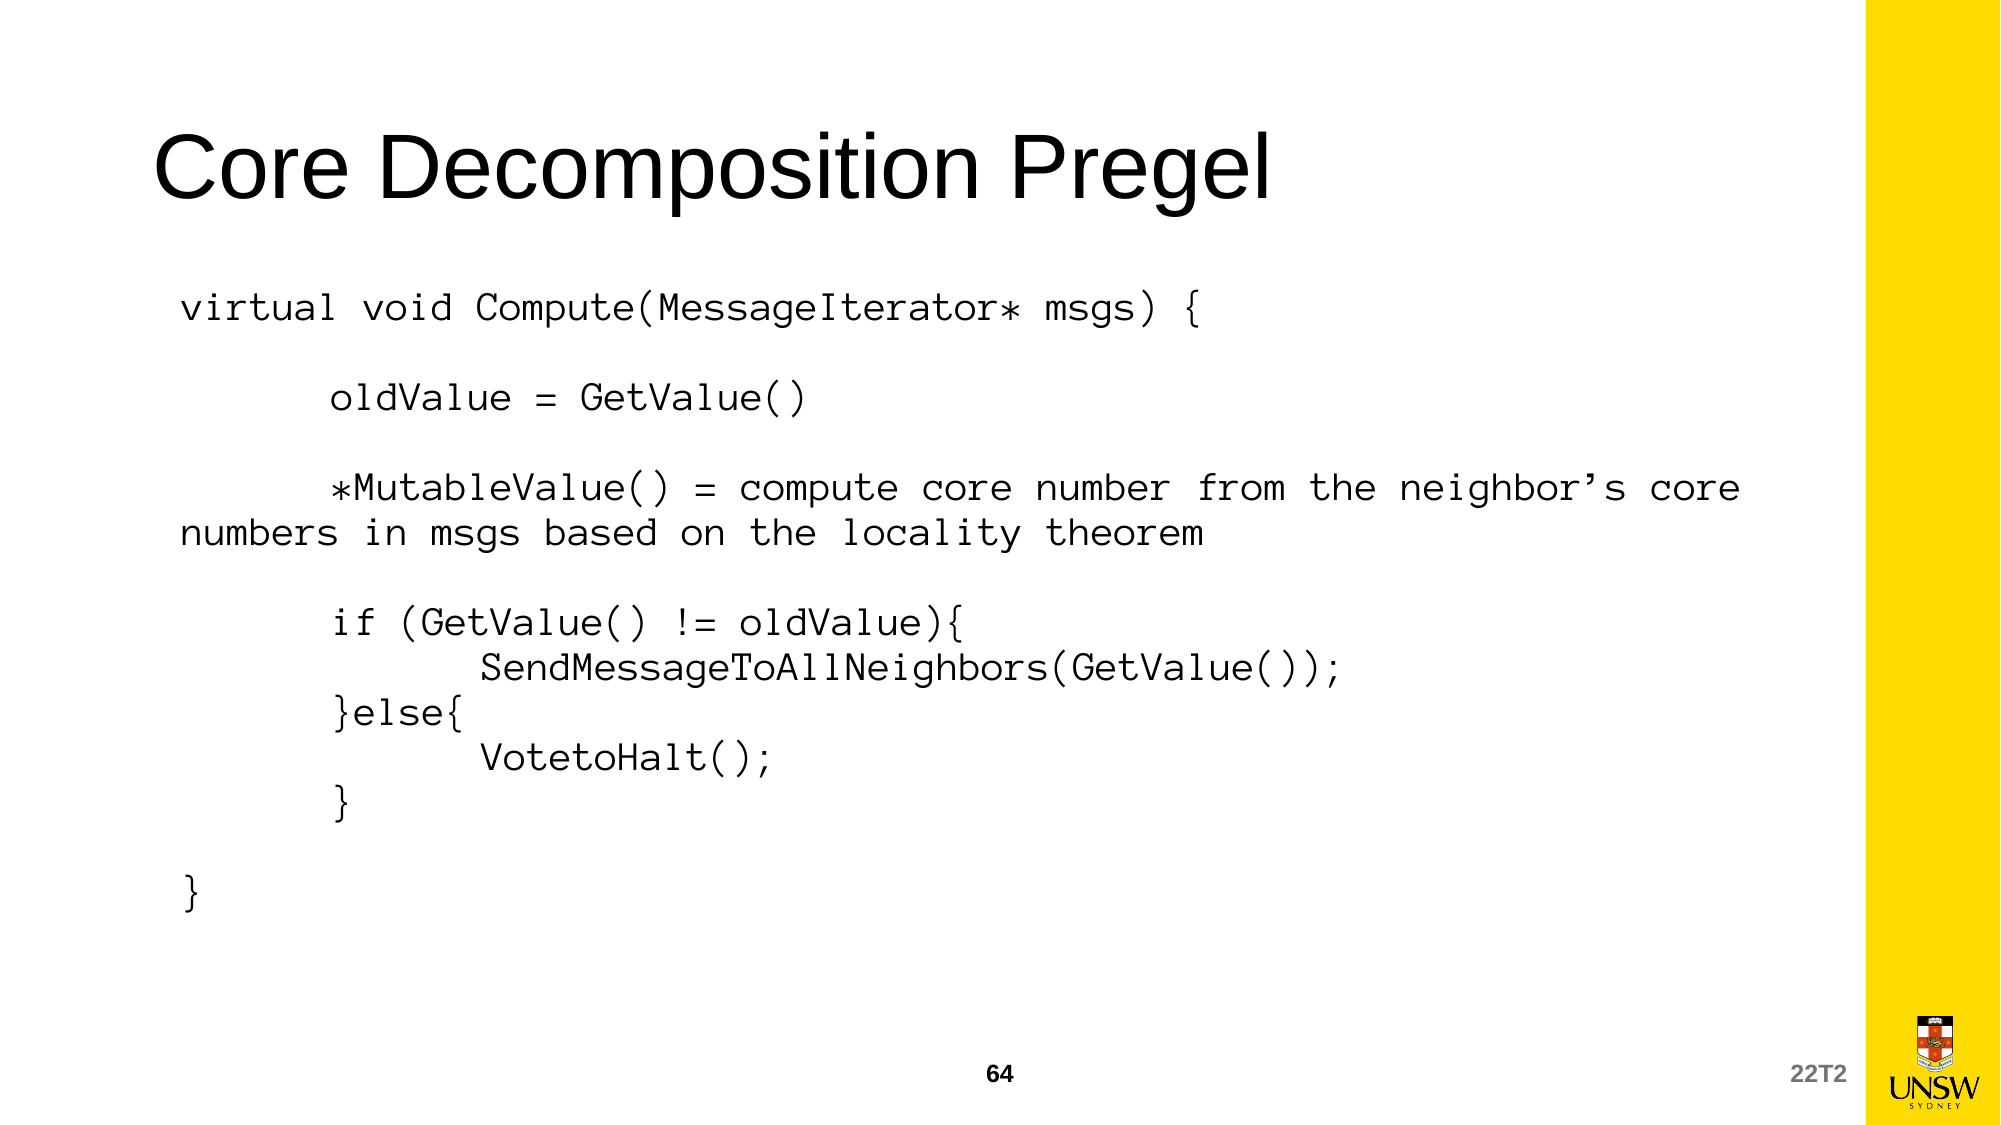

# Core Decomposition Pregel
virtual void Compute(MessageIterator* msgs) {

	oldValue = GetValue()

	*MutableValue() = compute core number from the neighbor’s core 	numbers in msgs based on the locality theorem

	if (GetValue() != oldValue){
		SendMessageToAllNeighbors(GetValue());
	}else{
		VotetoHalt();
	}

}

64
22T2